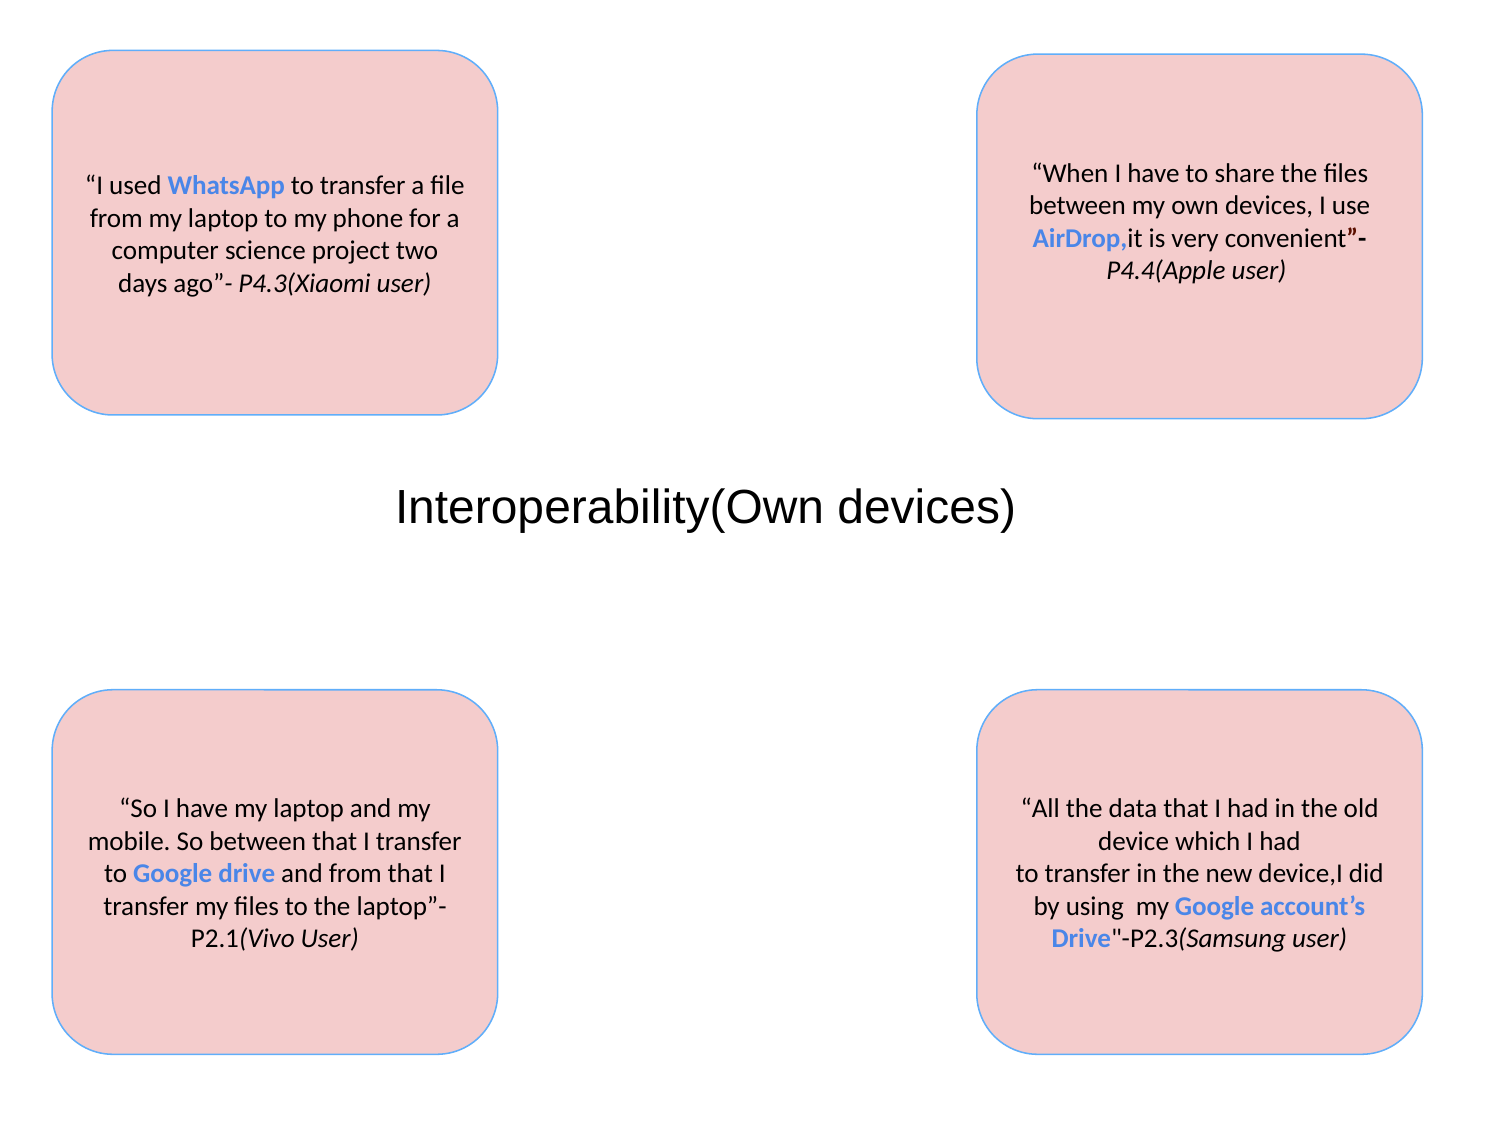

“I used WhatsApp to transfer a file from my laptop to my phone for a computer science project two days ago”- P4.3(Xiaomi user)
“When I have to share the files between my own devices, I use AirDrop,it is very convenient”-P4.4(Apple user)

   Interoperability(Own devices)
“So I have my laptop and my mobile. So between that I transfer to Google drive and from that I transfer my files to the laptop”-P2.1(Vivo User)
“All the data that I had in the old device which I had
to transfer in the new device,I did by using  my Google account’s Drive"-P2.3(Samsung user)